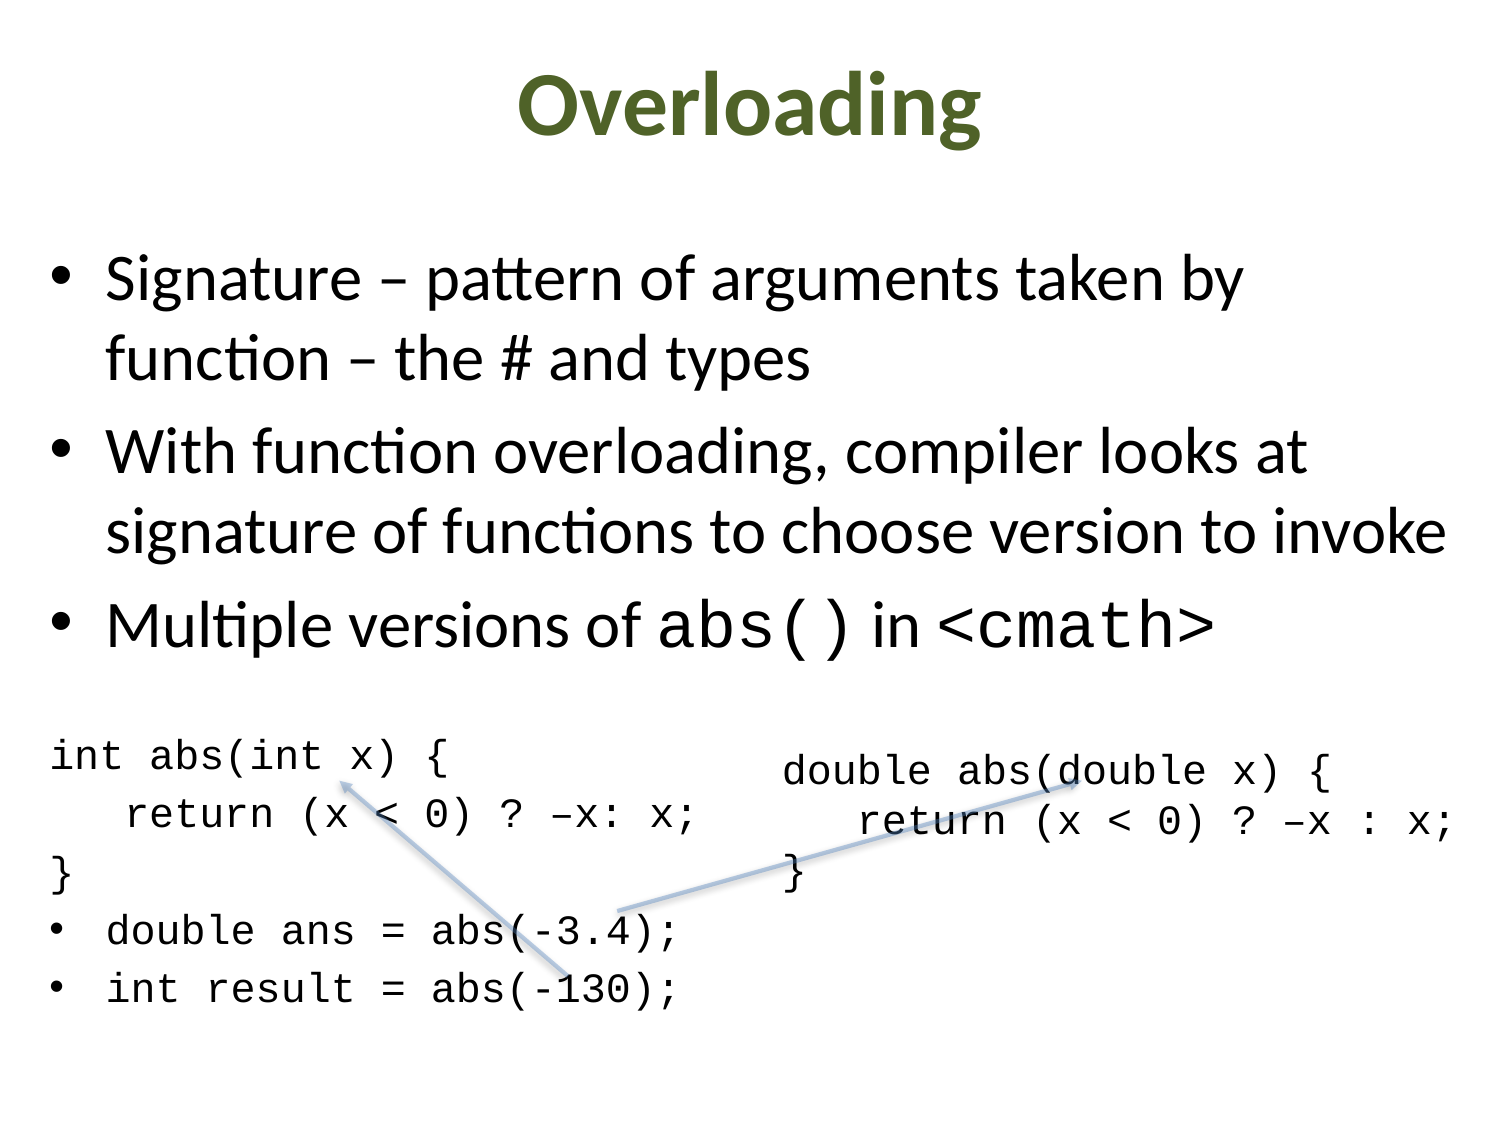

# Overloading
Signature – pattern of arguments taken by function – the # and types
With function overloading, compiler looks at signature of functions to choose version to invoke
Multiple versions of abs() in <cmath>

int abs(int x) {
   return (x < 0) ? –x: x;
}
double ans = abs(-3.4);
int result = abs(-130);

double abs(double x) {
   return (x < 0) ? –x : x;
}